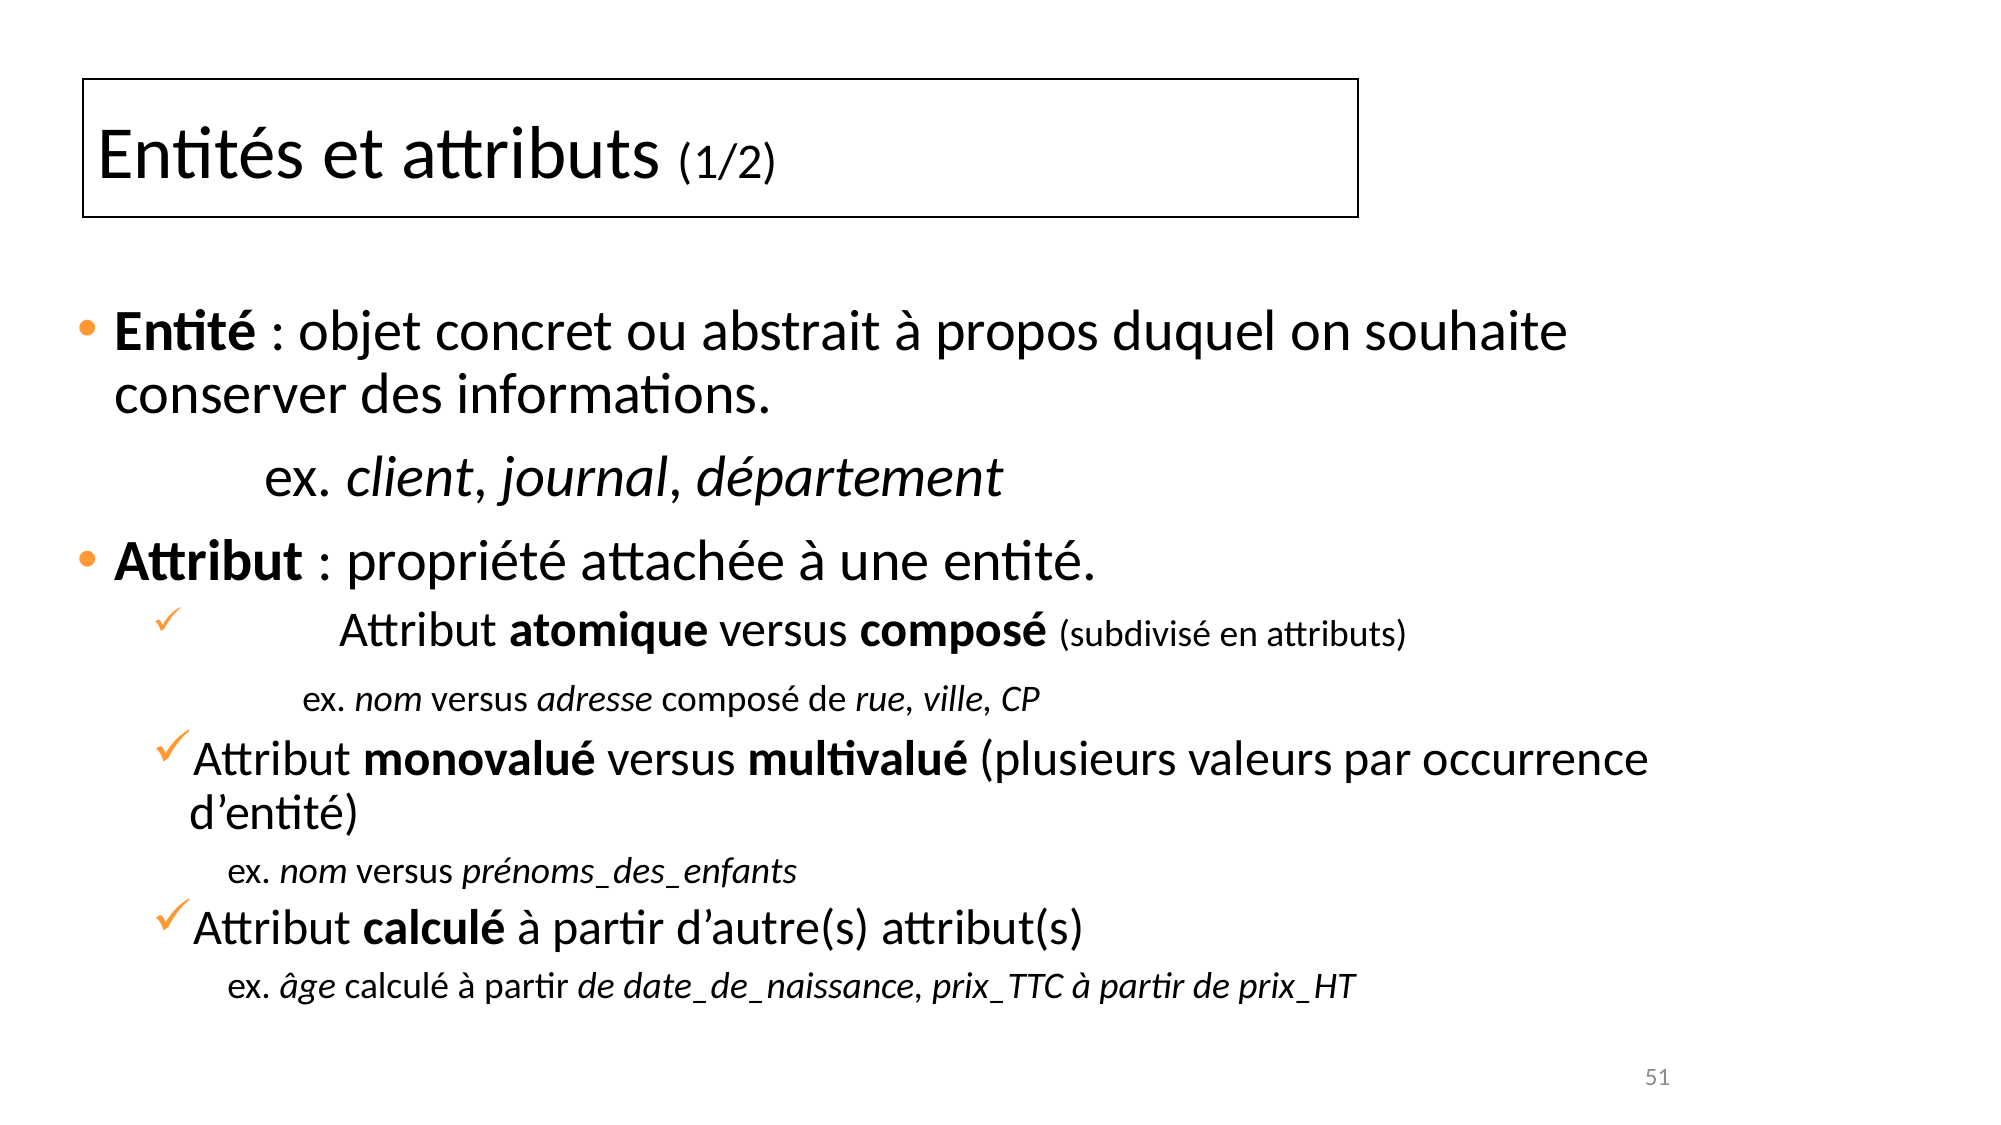

Entités et attributs (1/2)
Entité : objet concret ou abstrait à propos duquel on souhaite conserver des informations.
		ex. client, journal, département
Attribut : propriété attachée à une entité.
	Attribut atomique versus composé (subdivisé en attributs)
	ex. nom versus adresse composé de rue, ville, CP
Attribut monovalué versus multivalué (plusieurs valeurs par occurrence d’entité)
ex. nom versus prénoms_des_enfants
Attribut calculé à partir d’autre(s) attribut(s)
ex. âge calculé à partir de date_de_naissance, prix_TTC à partir de prix_HT

51